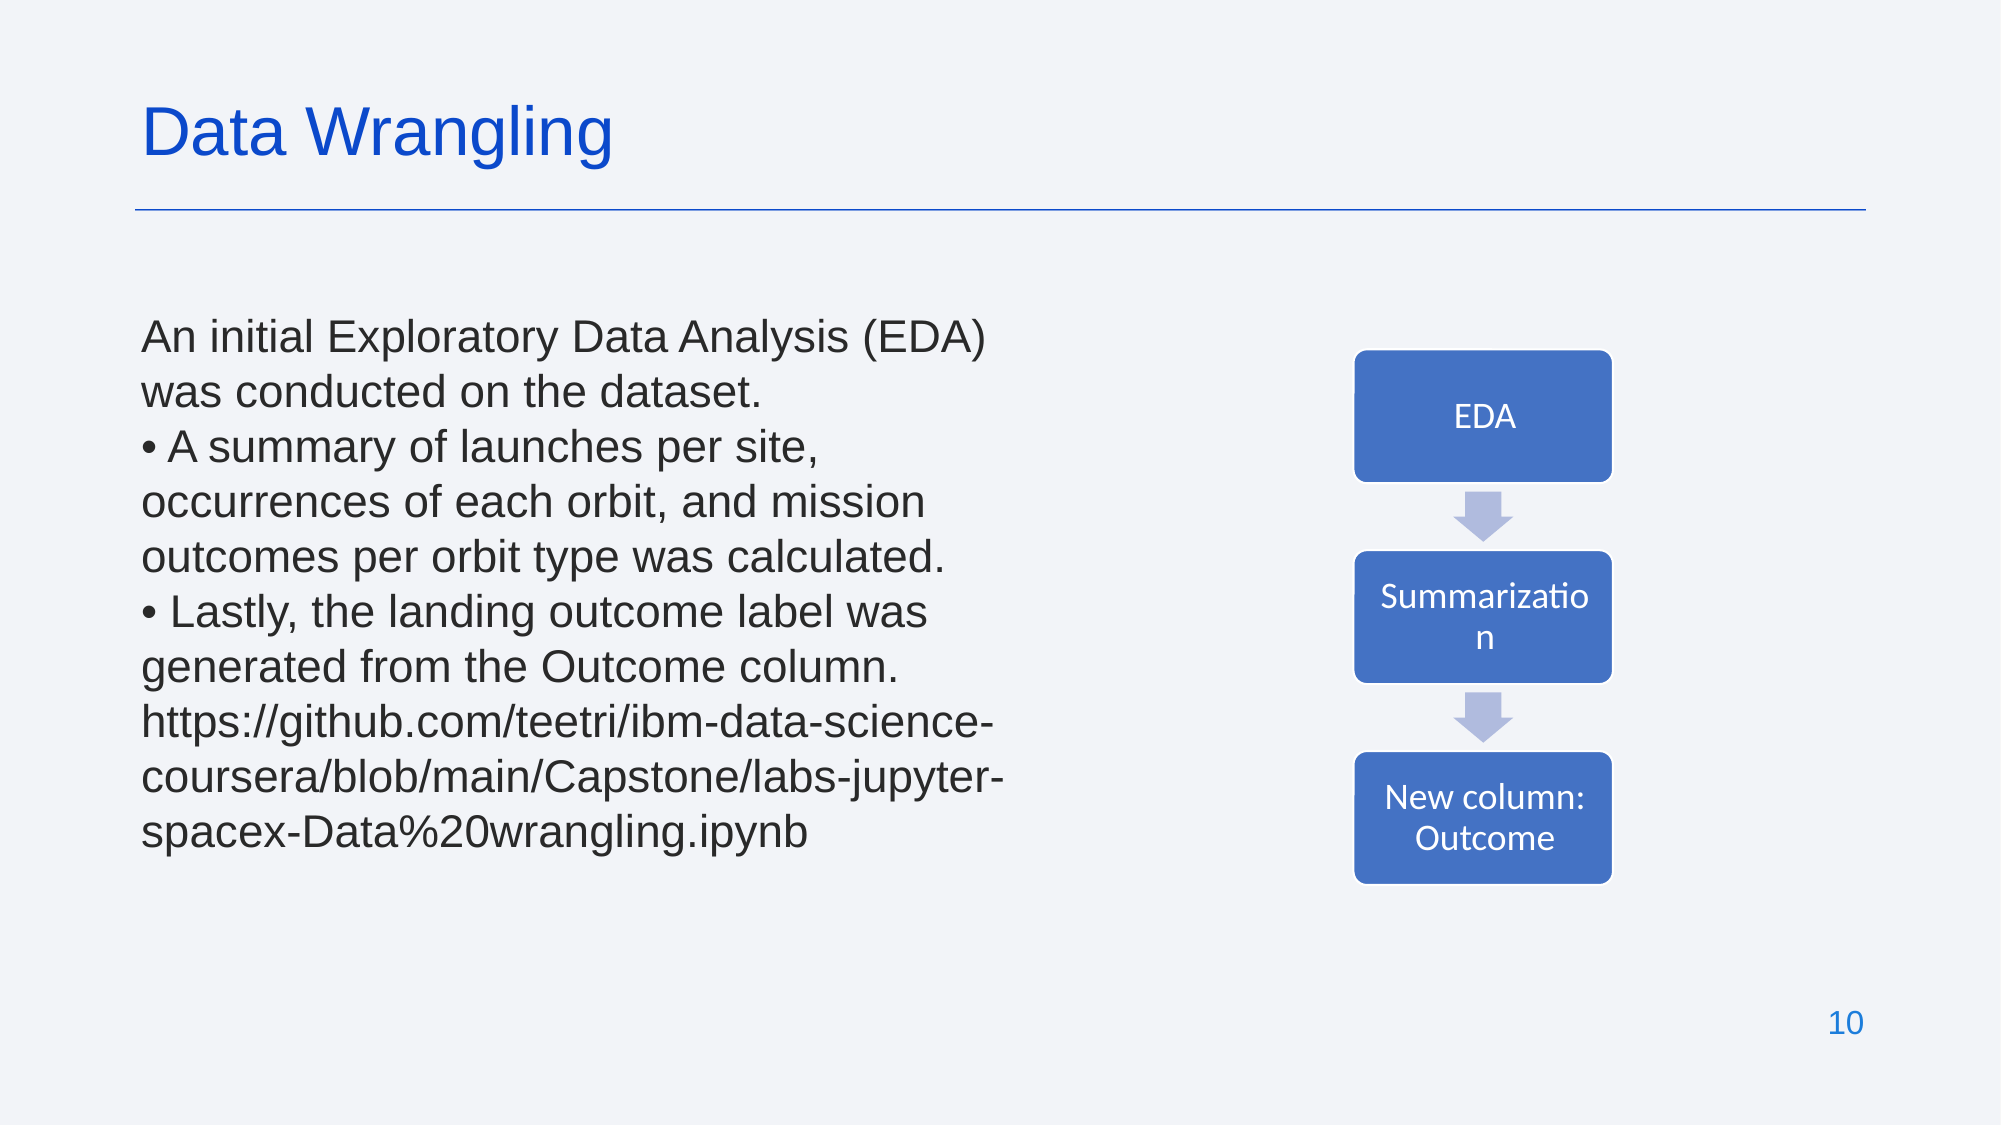

Data Wrangling
An initial Exploratory Data Analysis (EDA) was conducted on the dataset.
• A summary of launches per site, occurrences of each orbit, and mission outcomes per orbit type was calculated.
• Lastly, the landing outcome label was generated from the Outcome column.
https://github.com/teetri/ibm-data-science-coursera/blob/main/Capstone/labs-jupyter-spacex-Data%20wrangling.ipynb

EDA

Summarization

New column: Outcome
10